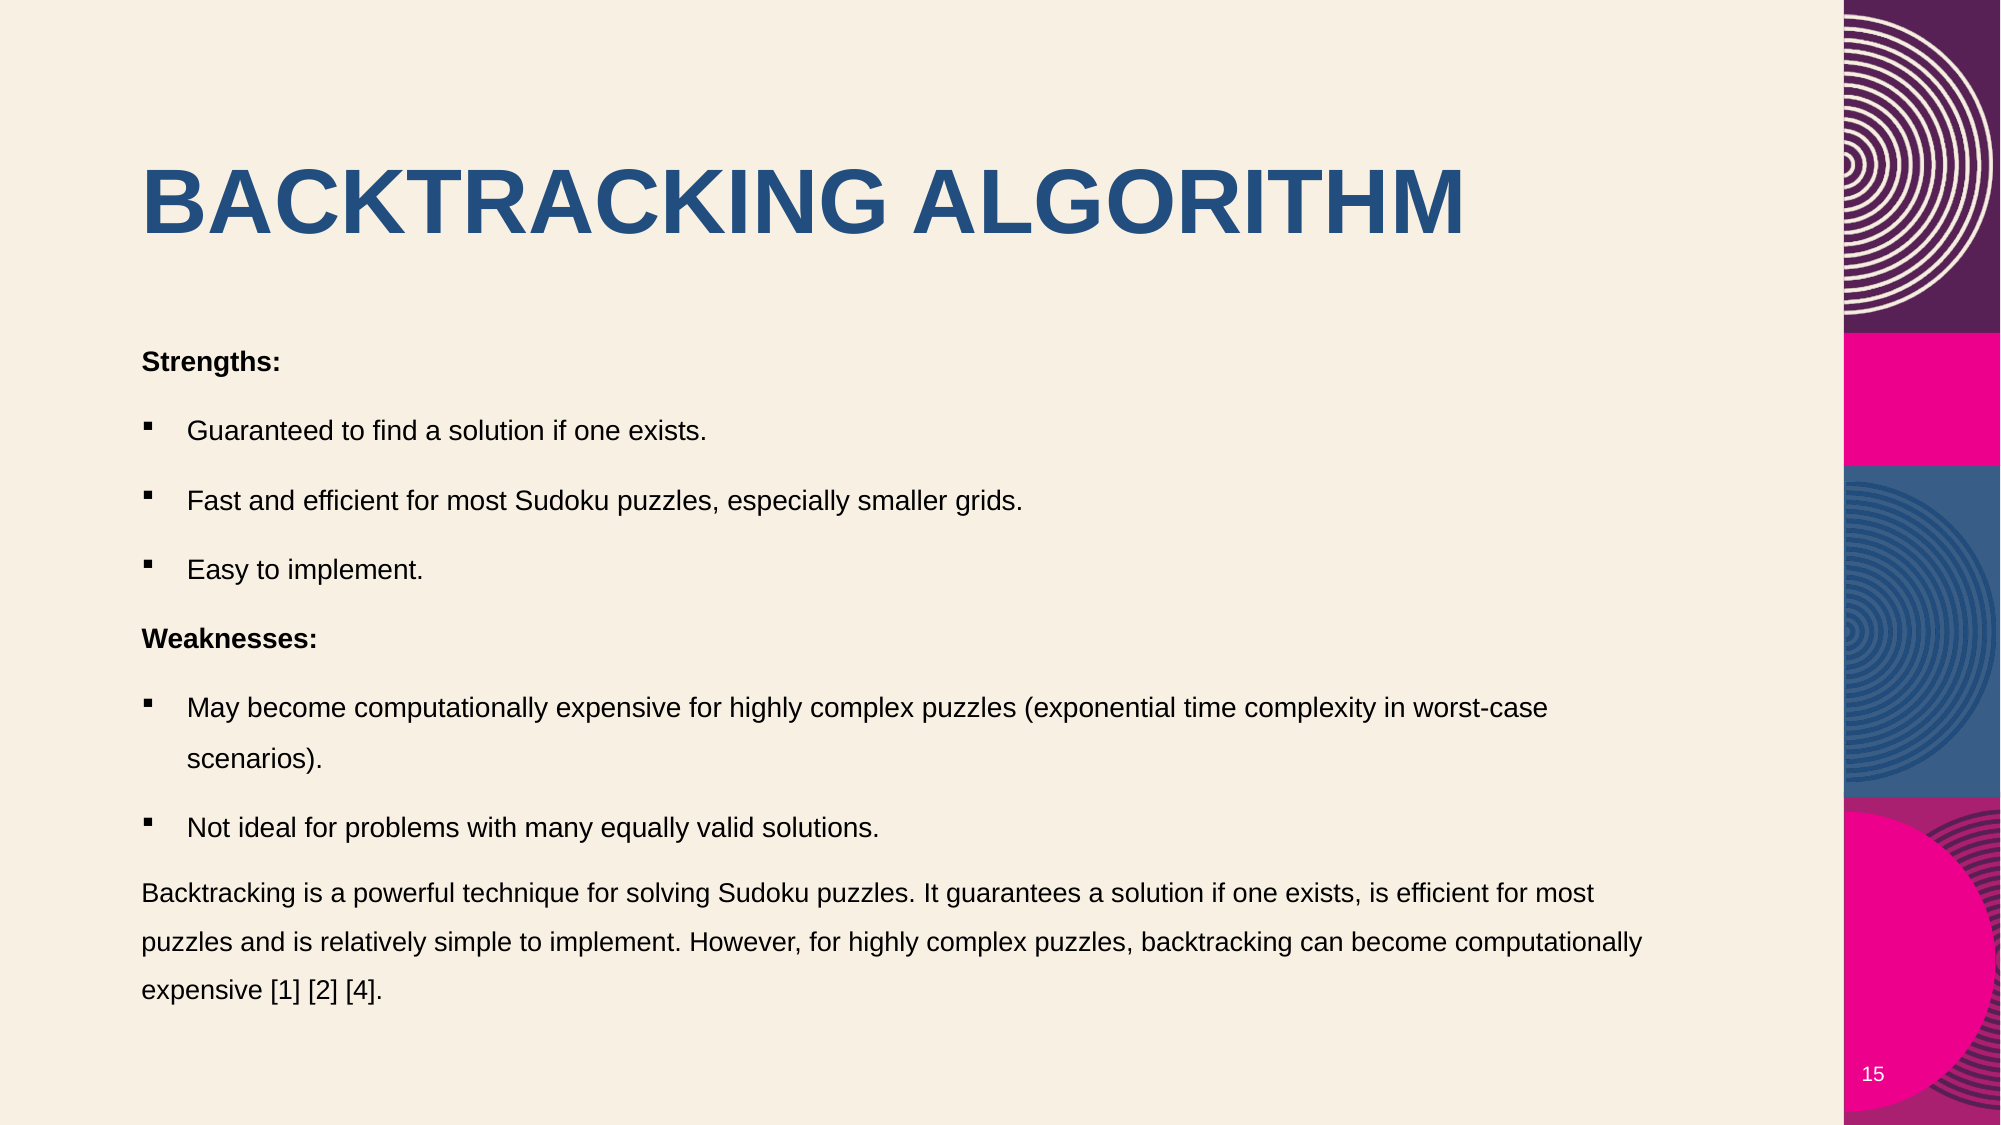

# Backtracking Algorithm
Strengths:
Guaranteed to find a solution if one exists.
Fast and efficient for most Sudoku puzzles, especially smaller grids.
Easy to implement.
Weaknesses:
May become computationally expensive for highly complex puzzles (exponential time complexity in worst-case scenarios).
Not ideal for problems with many equally valid solutions.
Backtracking is a powerful technique for solving Sudoku puzzles. It guarantees a solution if one exists, is efficient for most puzzles and is relatively simple to implement. However, for highly complex puzzles, backtracking can become computationally expensive [1] [2] [4].
15